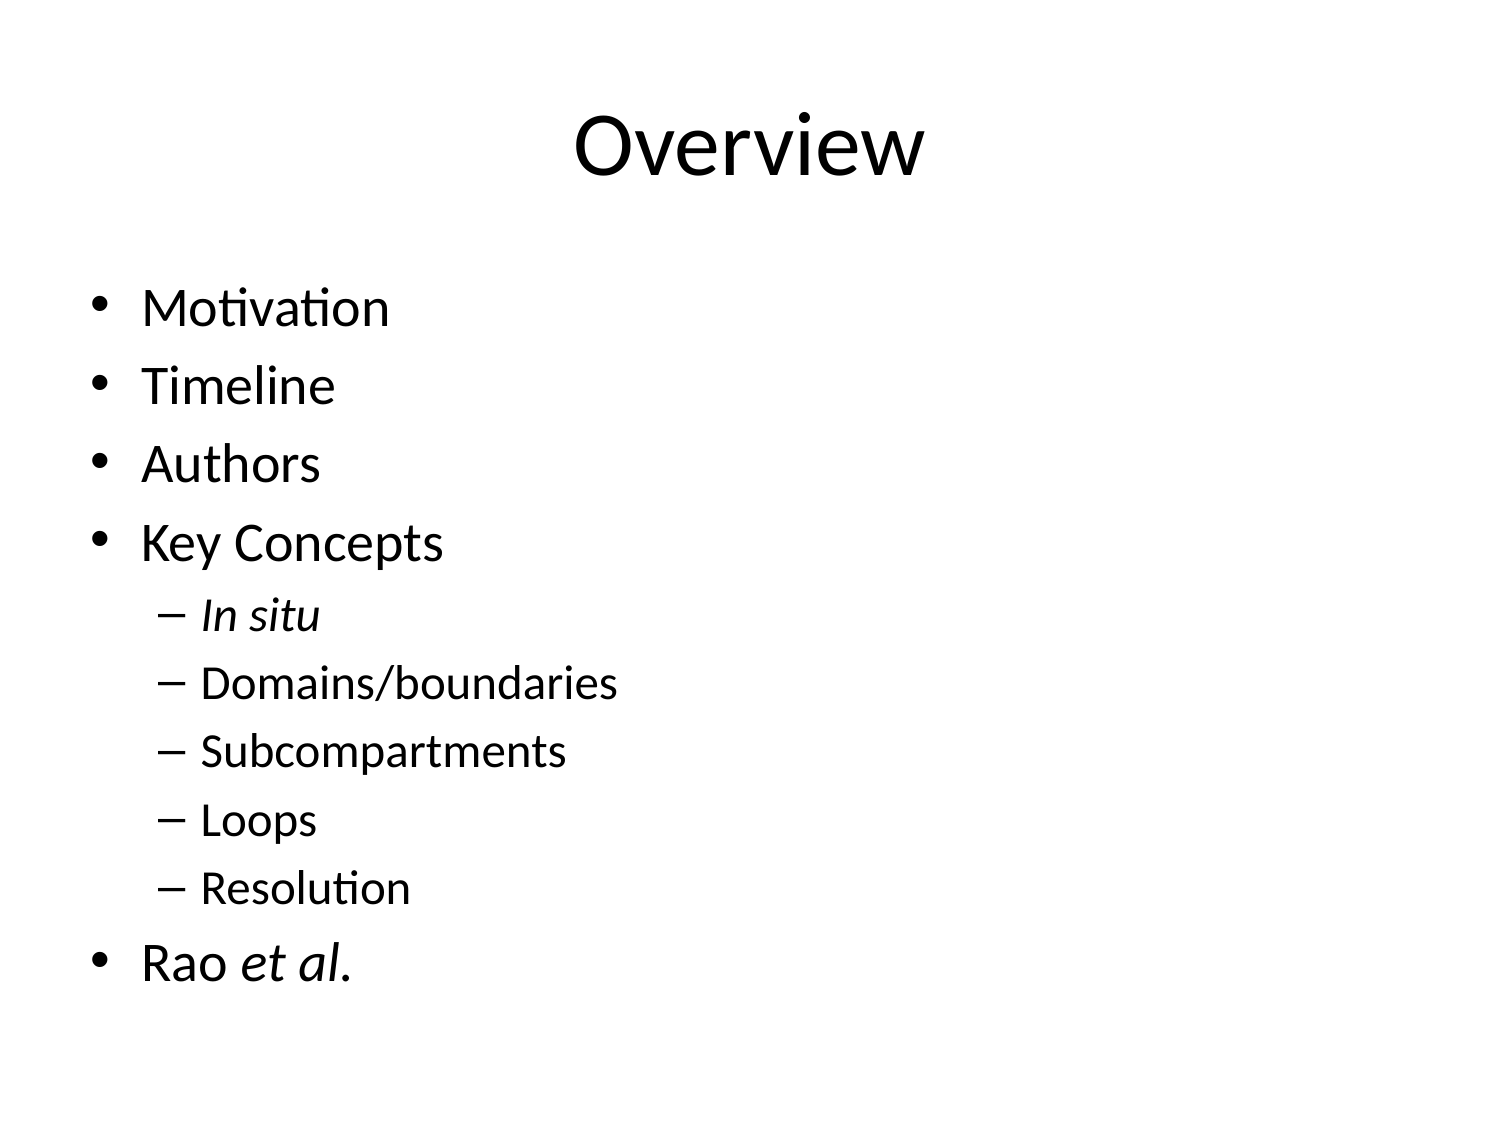

# Overview
Motivation
Timeline
Authors
Key Concepts
In situ
Domains/boundaries
Subcompartments
Loops
Resolution
Rao et al.